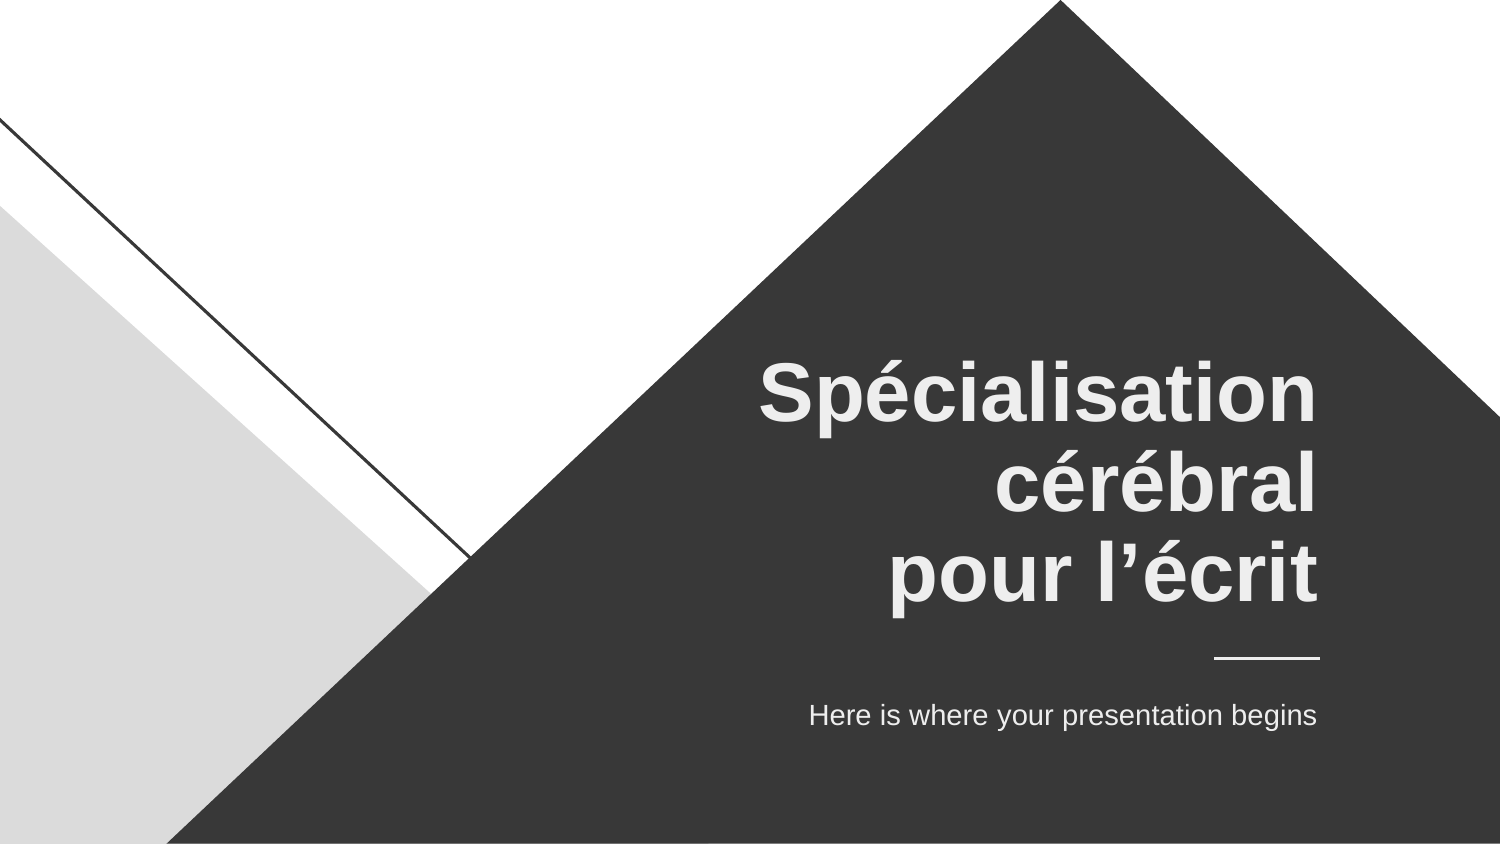

# Spécialisation cérébral pour l’écrit
Here is where your presentation begins